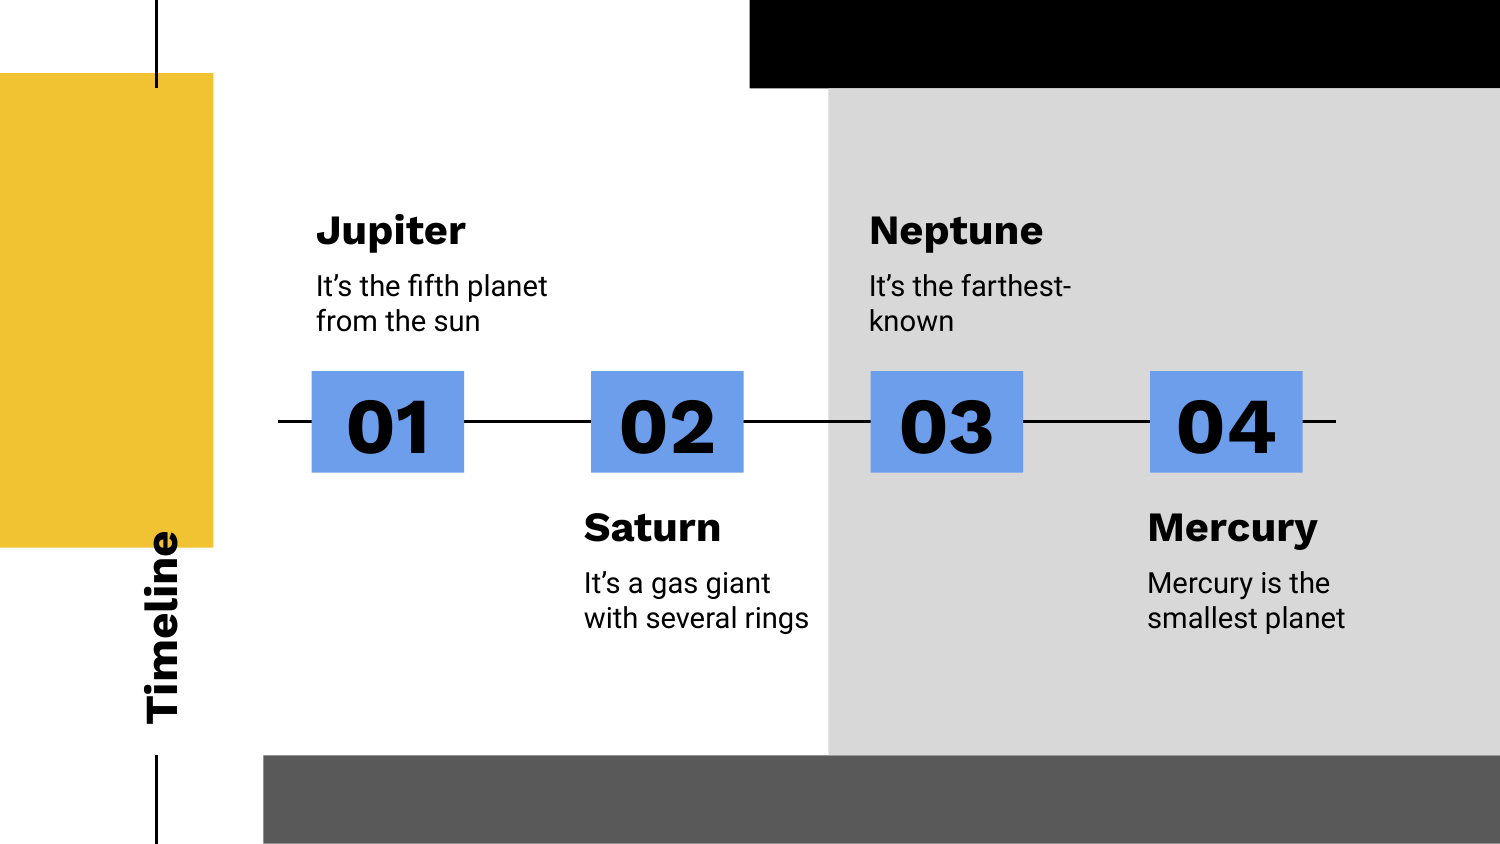

Jupiter
Neptune
It’s the fifth planet from the sun
It’s the farthest-known
01
02
03
04
# Timeline
Saturn
Mercury
It’s a gas giant with several rings
Mercury is the smallest planet